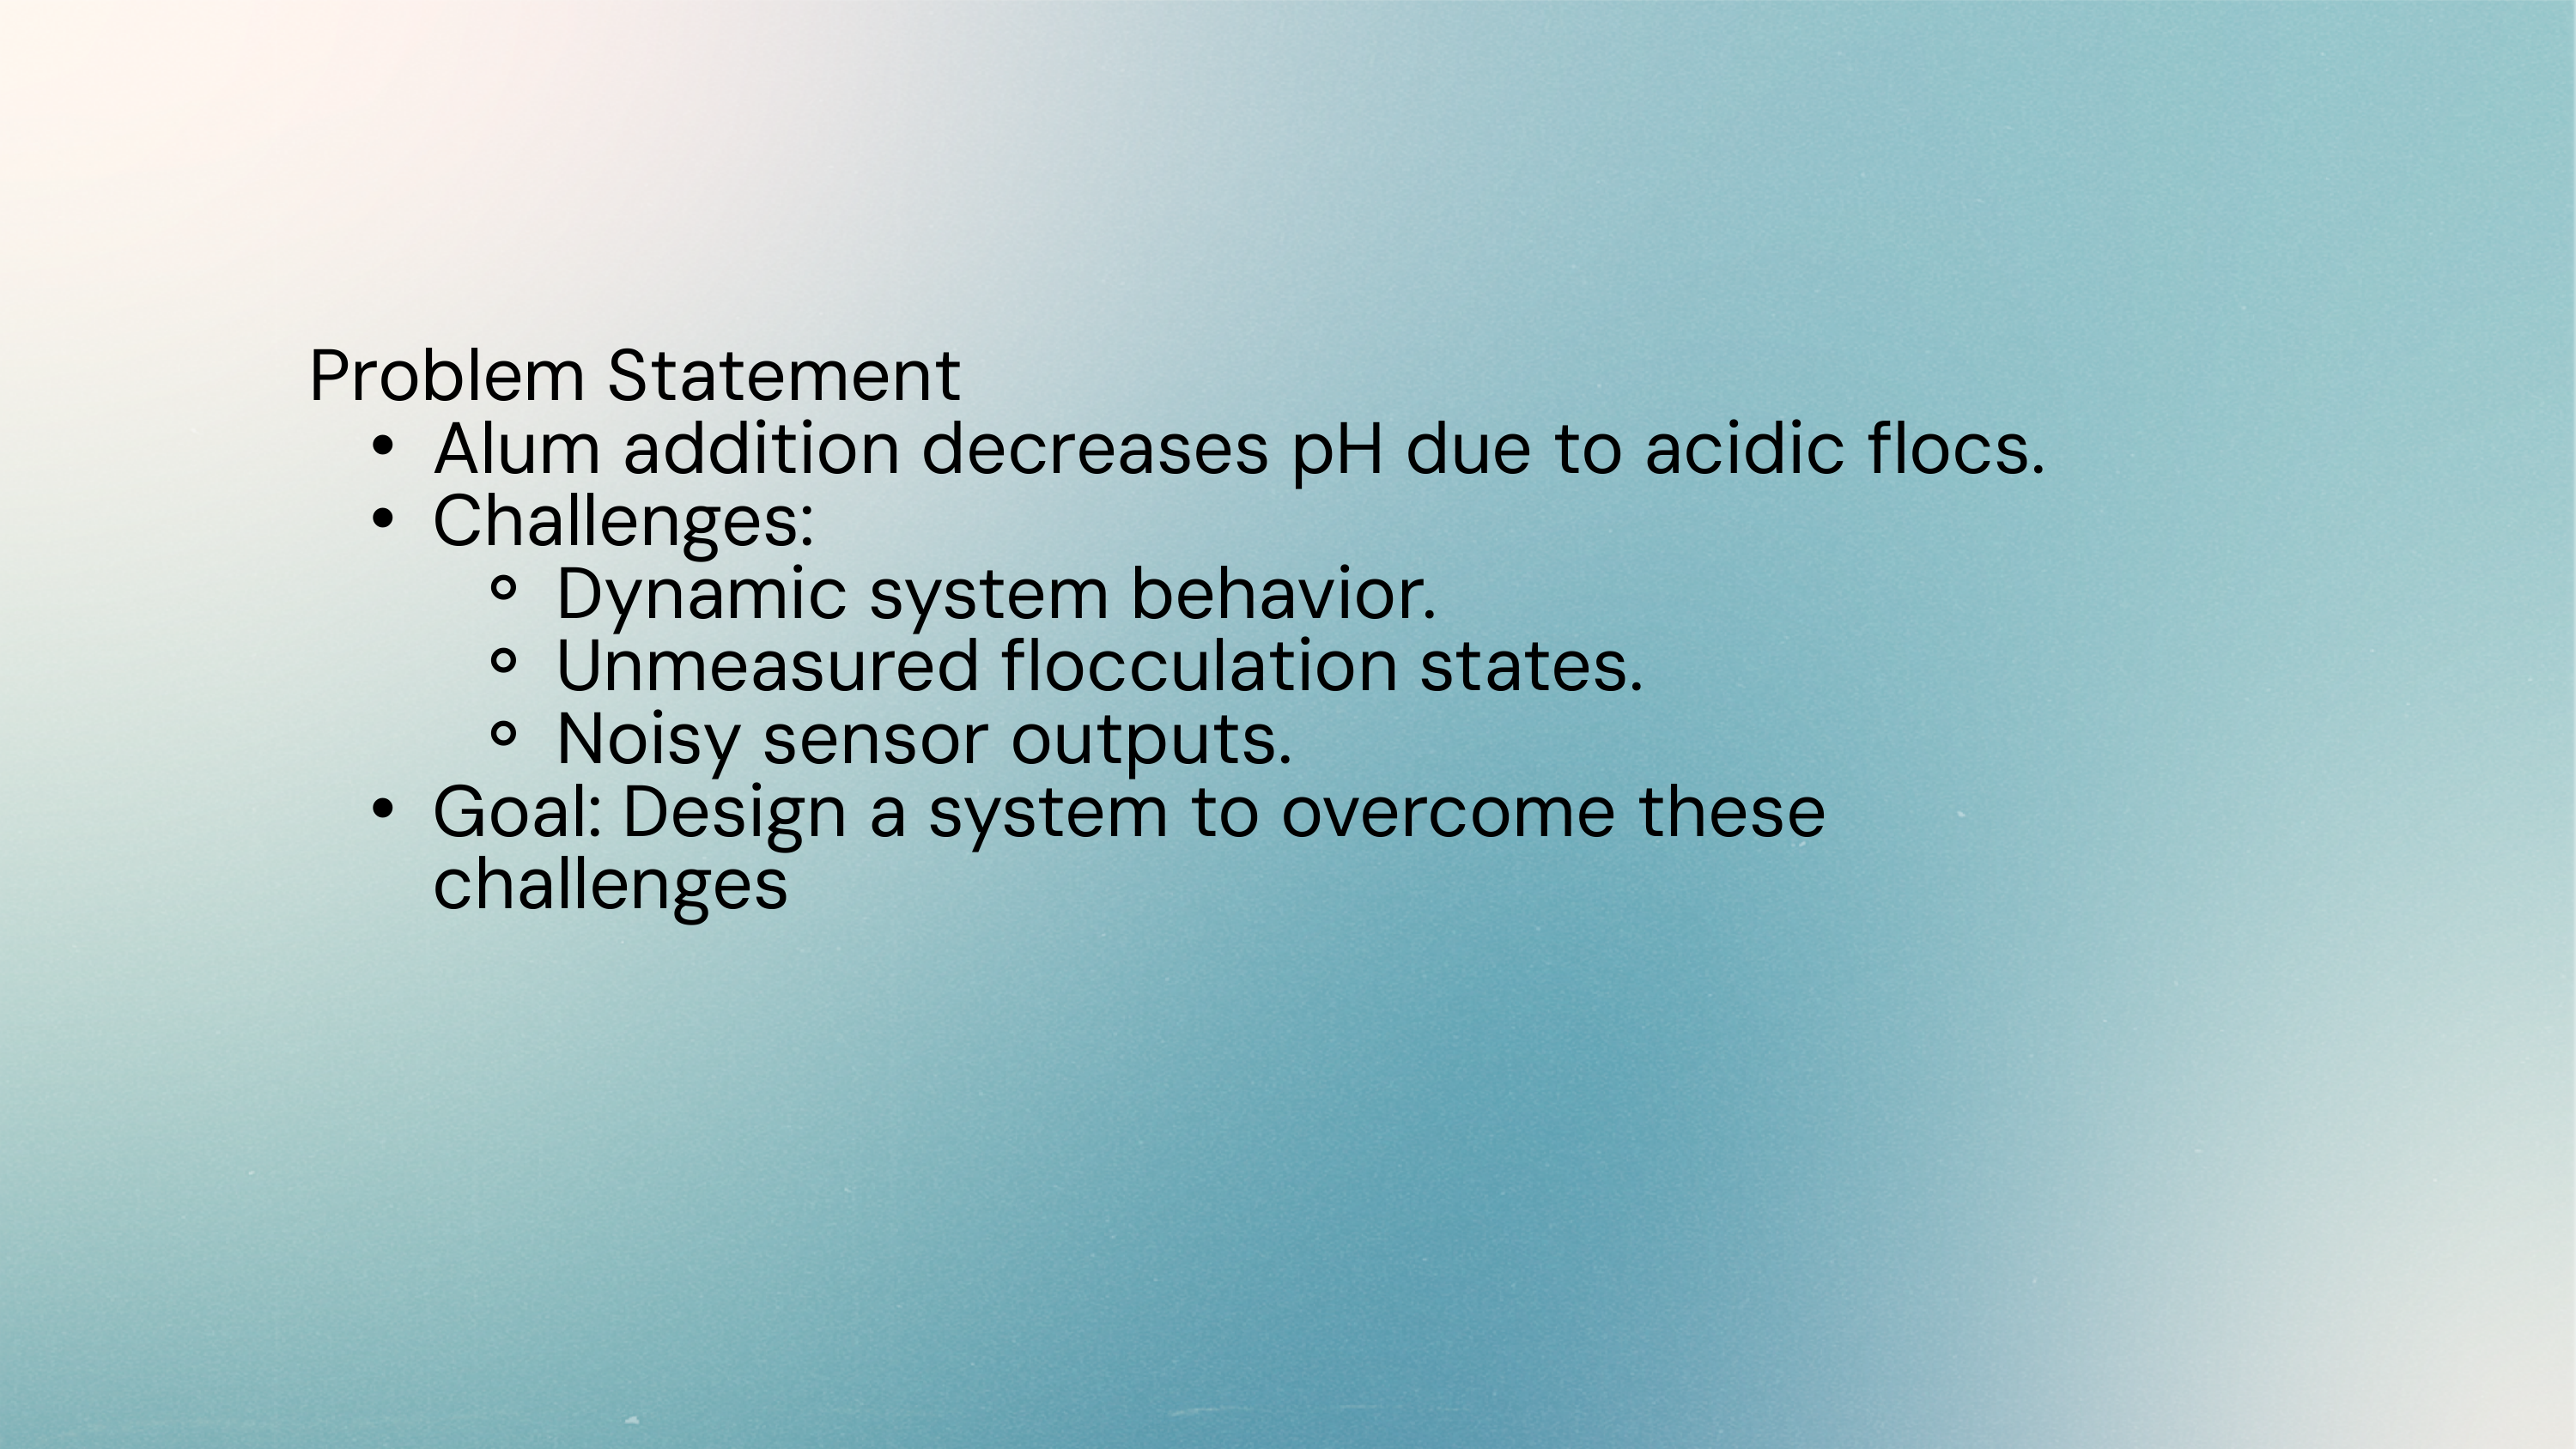

Problem Statement
Alum addition decreases pH due to acidic flocs.
Challenges:
Dynamic system behavior.
Unmeasured flocculation states.
Noisy sensor outputs.
Goal: Design a system to overcome these challenges